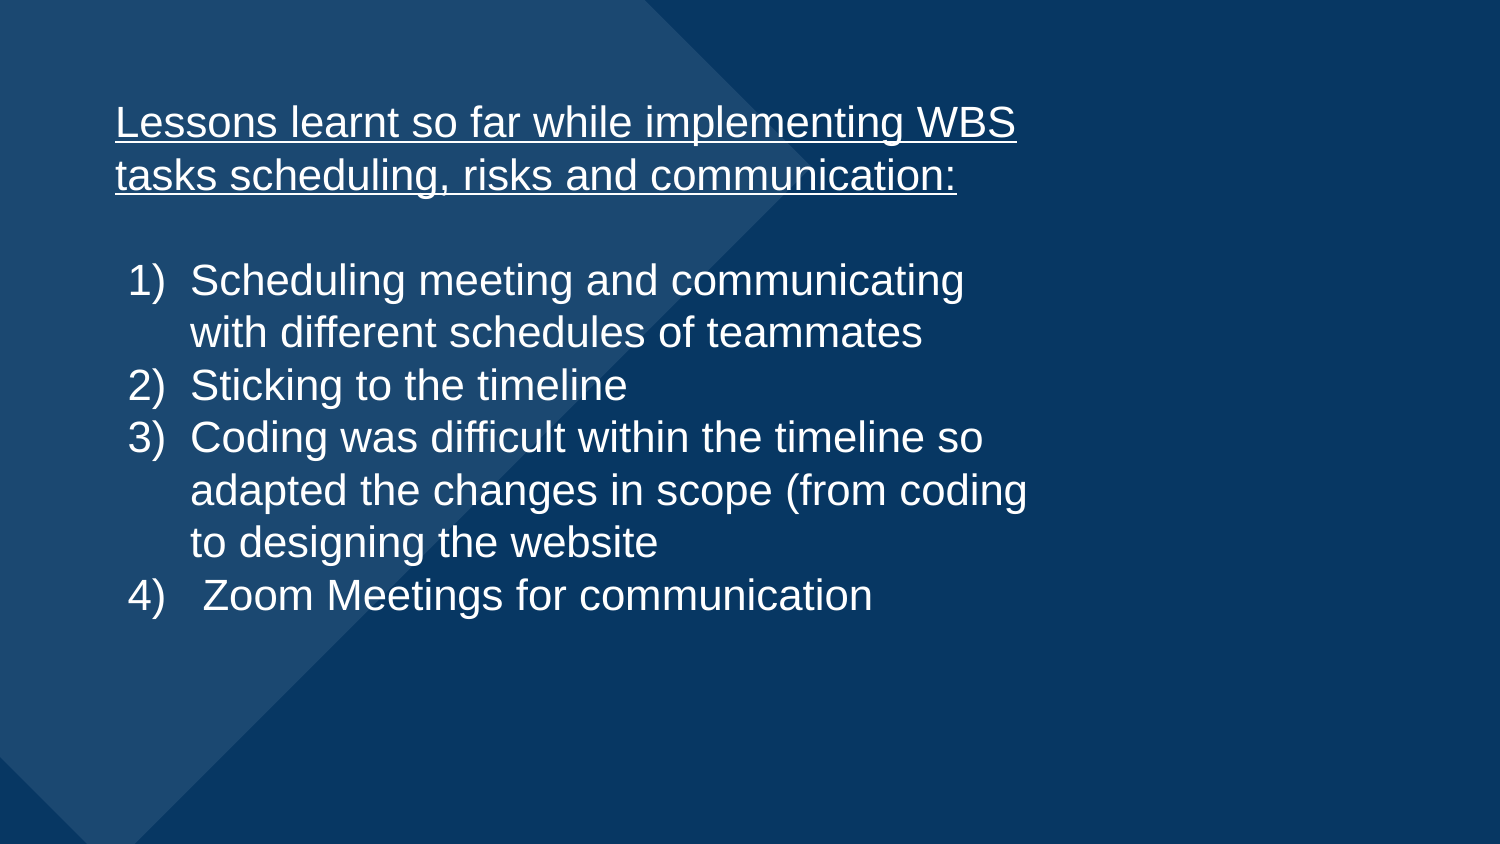

Lessons learnt so far while implementing WBS tasks scheduling, risks and communication:

Scheduling meeting and communicating with different schedules of teammates
Sticking to the timeline
Coding was difficult within the timeline so adapted the changes in scope (from coding to designing the website
 Zoom Meetings for communication